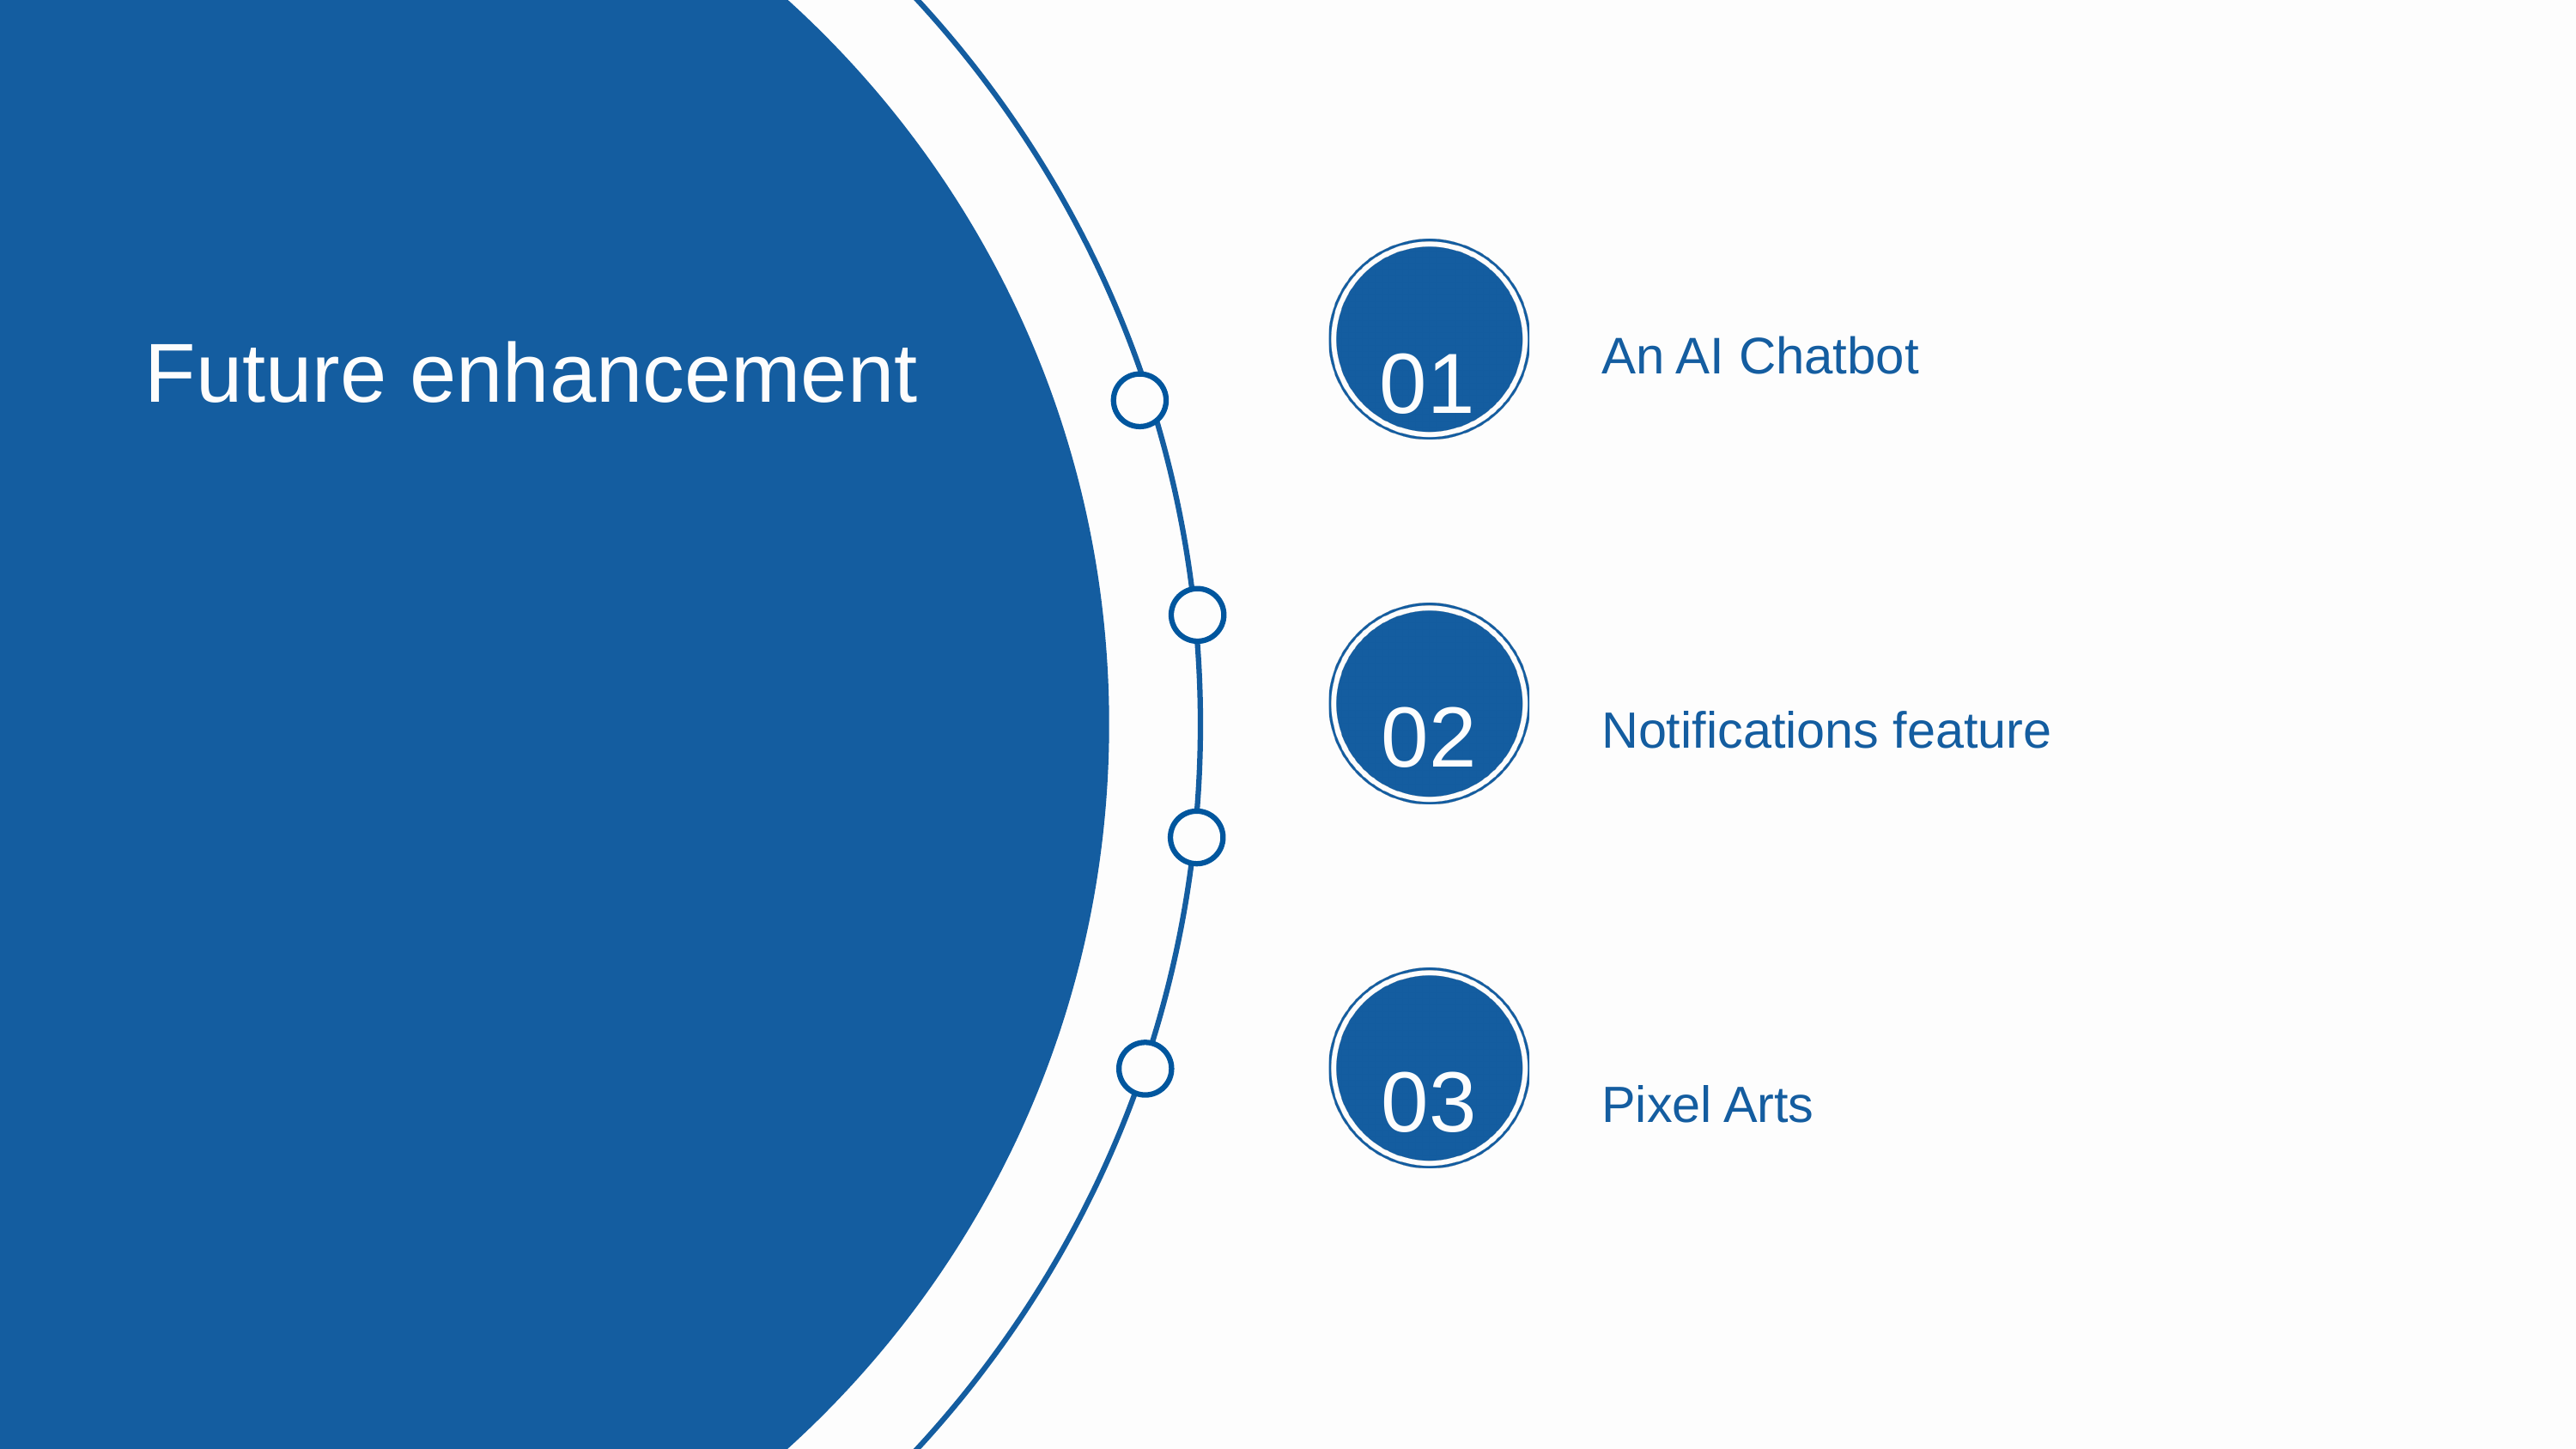

Future enhancement
01
An AI Chatbot

02
Notifications feature

03

Pixel Arts